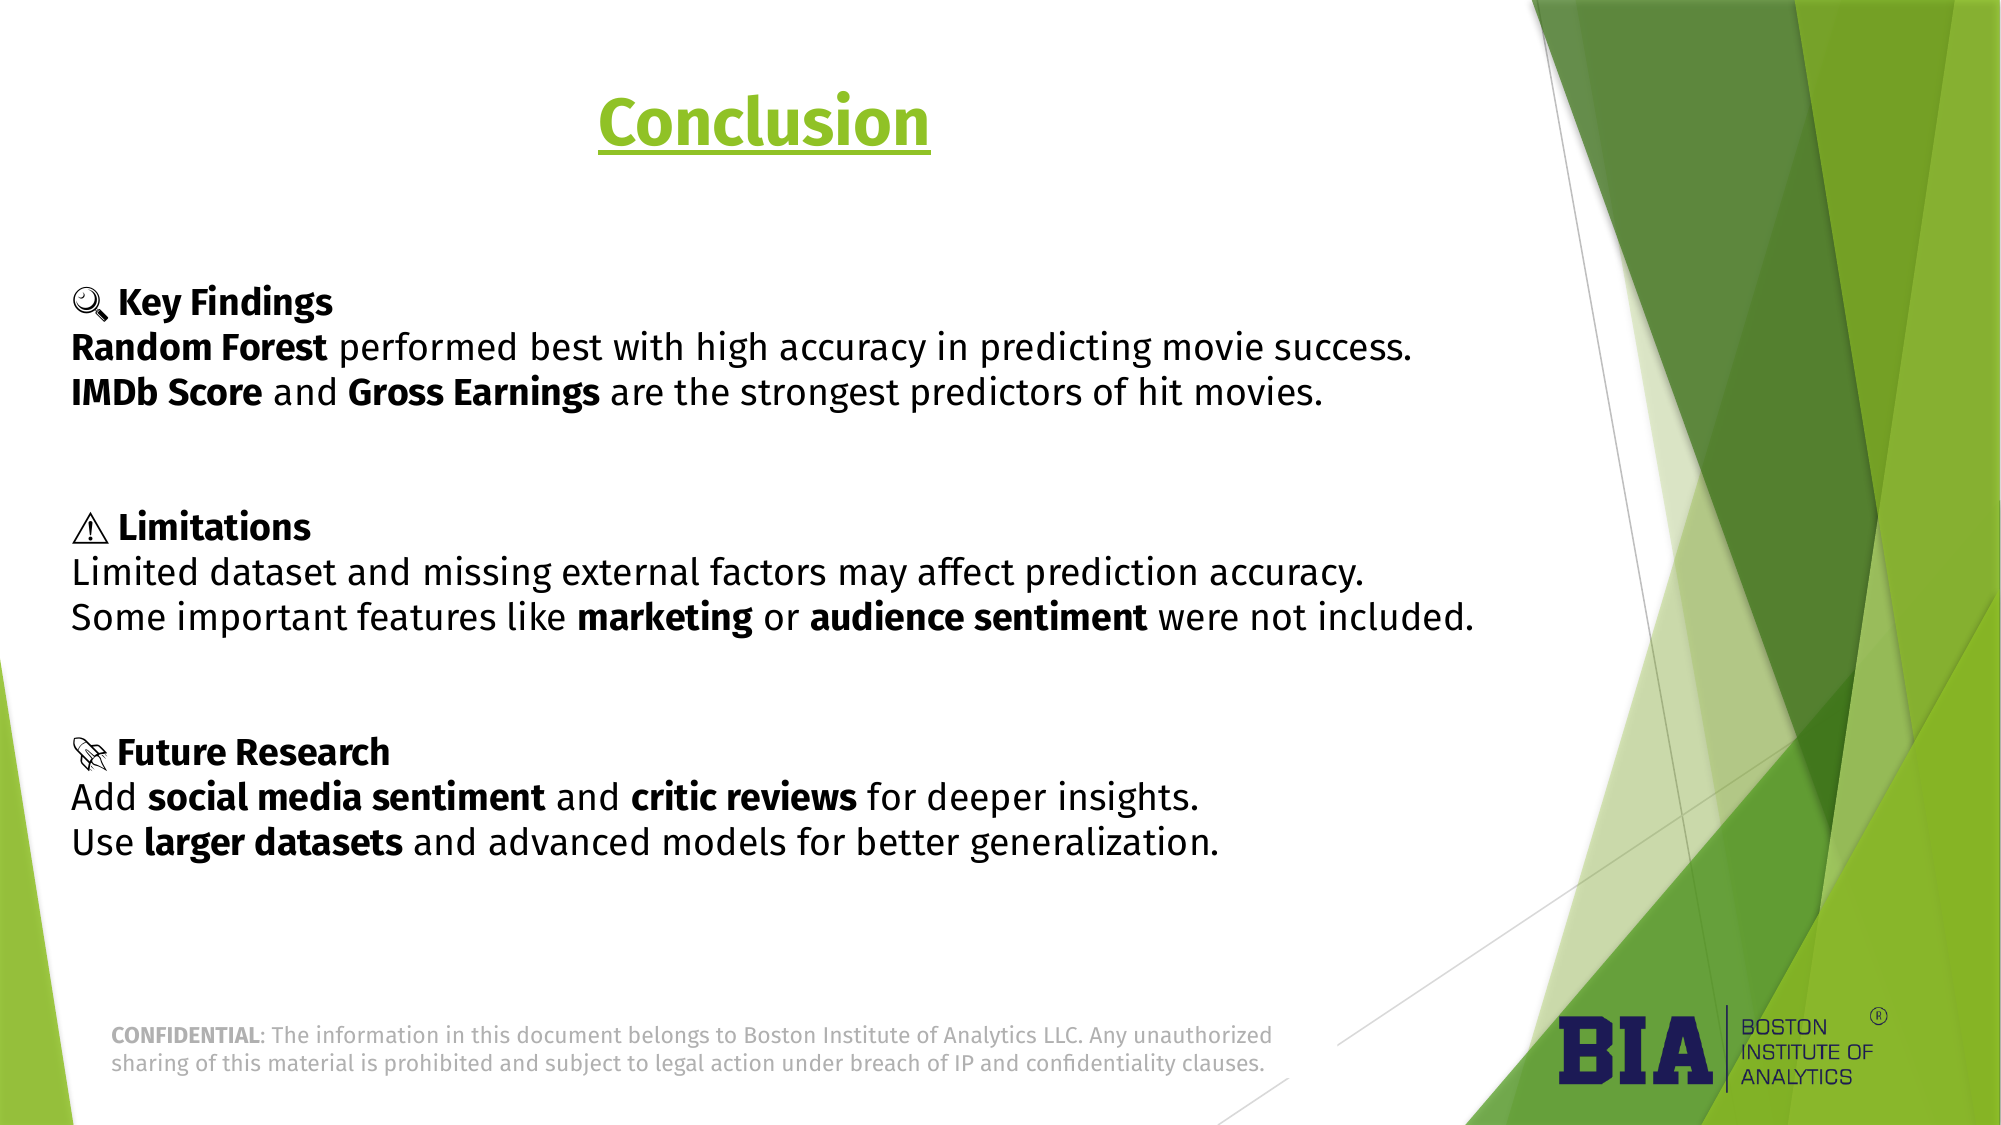

Conclusion

🔍 Key Findings
Random Forest performed best with high accuracy in predicting movie success.
IMDb Score and Gross Earnings are the strongest predictors of hit movies.

⚠️ Limitations
Limited dataset and missing external factors may affect prediction accuracy.
Some important features like marketing or audience sentiment were not included.

🚀 Future Research
Add social media sentiment and critic reviews for deeper insights.
Use larger datasets and advanced models for better generalization.